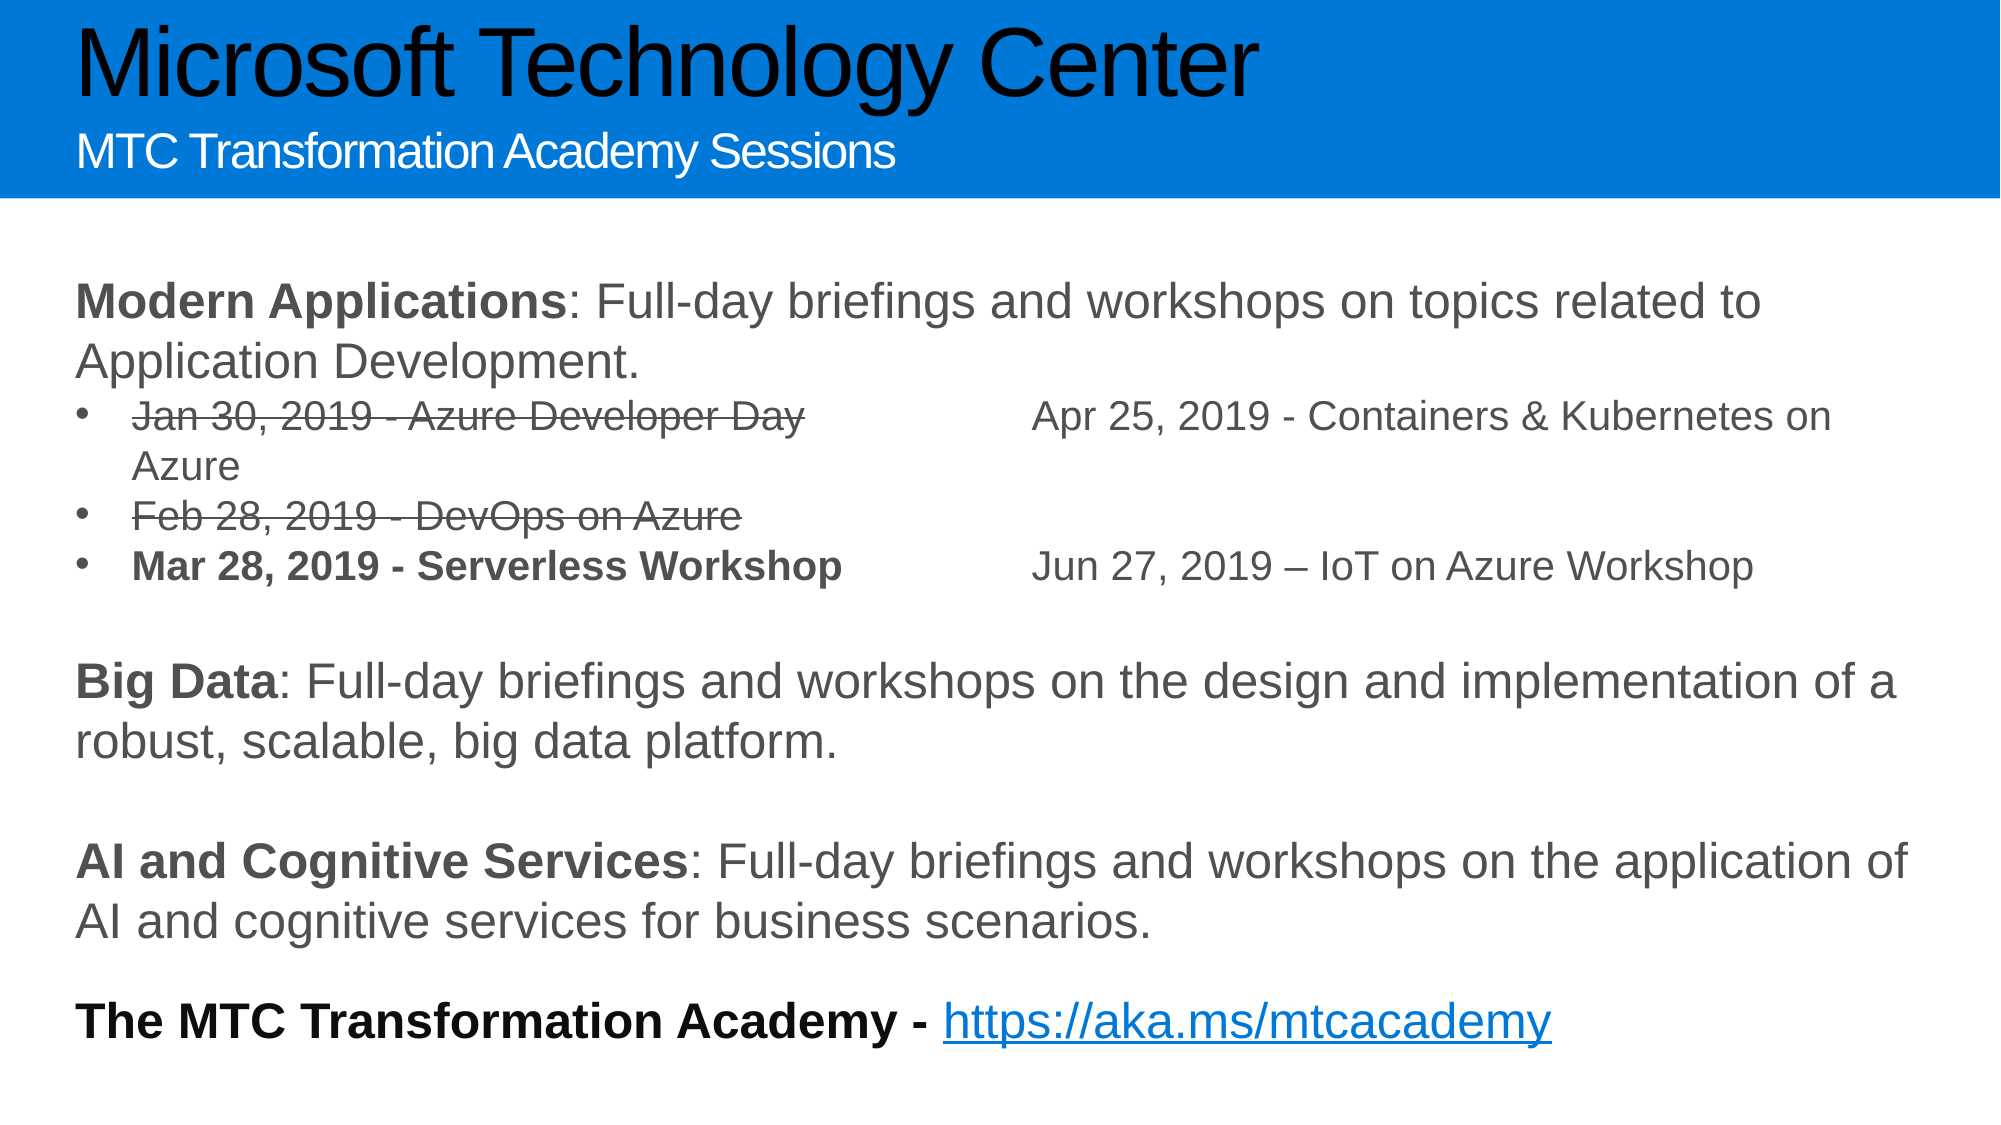

Microsoft Technology Center
MTC Transformation Academy Sessions
Modern Applications: Full-day briefings and workshops on topics related to Application Development.
Jan 30, 2019 - Azure Developer Day		Apr 25, 2019 - Containers & Kubernetes on Azure
Feb 28, 2019 - DevOps on Azure
Mar 28, 2019 - Serverless Workshop		Jun 27, 2019 – IoT on Azure Workshop

Big Data: Full-day briefings and workshops on the design and implementation of a robust, scalable, big data platform.

AI and Cognitive Services: Full-day briefings and workshops on the application of AI and cognitive services for business scenarios.
The MTC Transformation Academy - https://aka.ms/mtcacademy